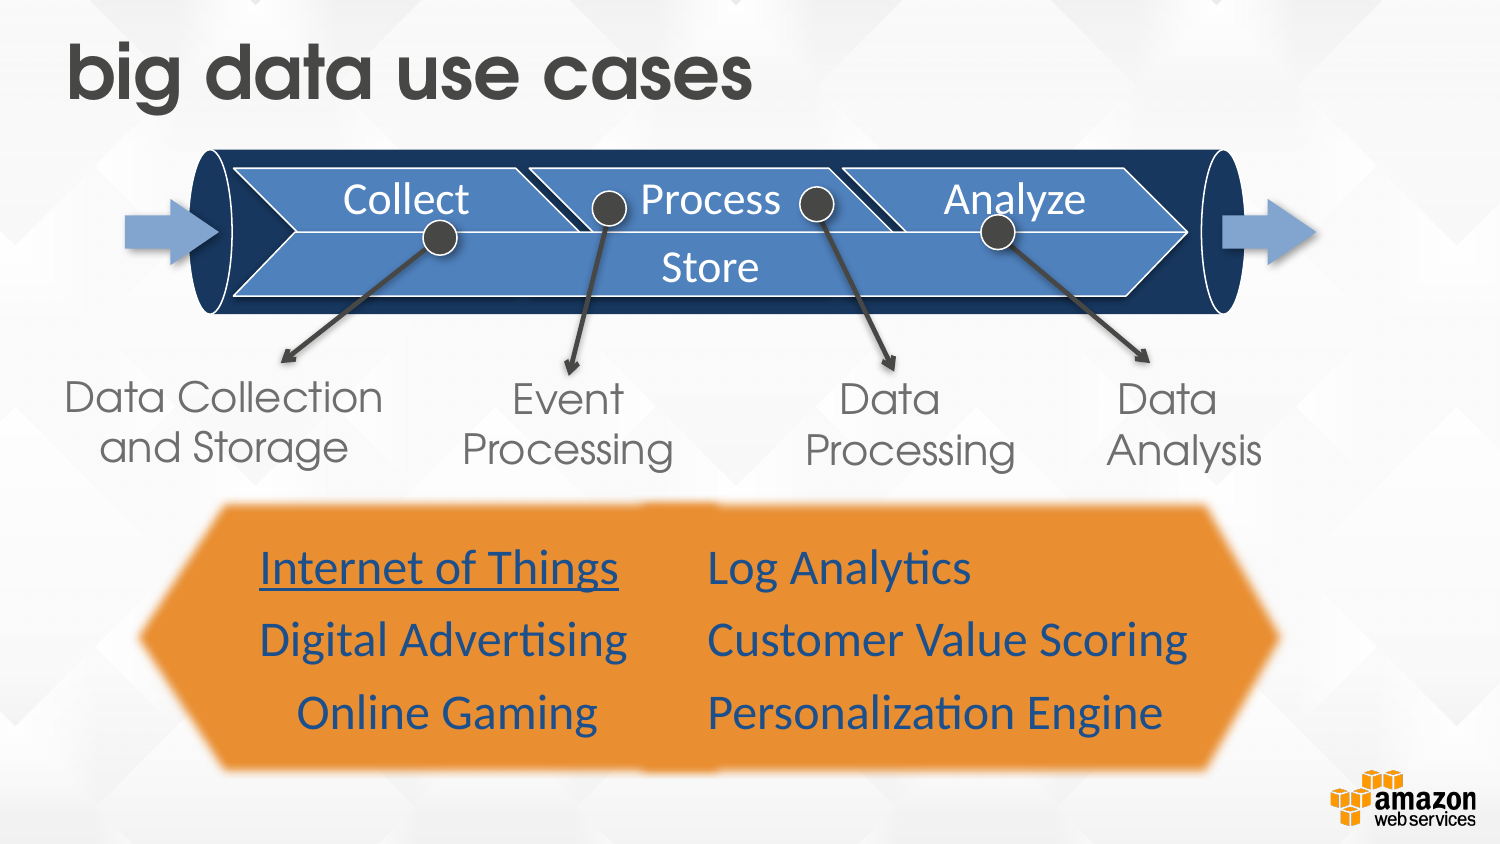

# big data use cases

Collect
Process
Analyze
Store

   Data
Processing

Event
Processing

 Data
Analysis

Data Collection
and Storage
Internet of Things
Digital Advertising
Online Gaming
Log Analytics
Customer Value Scoring
Personalization Engine